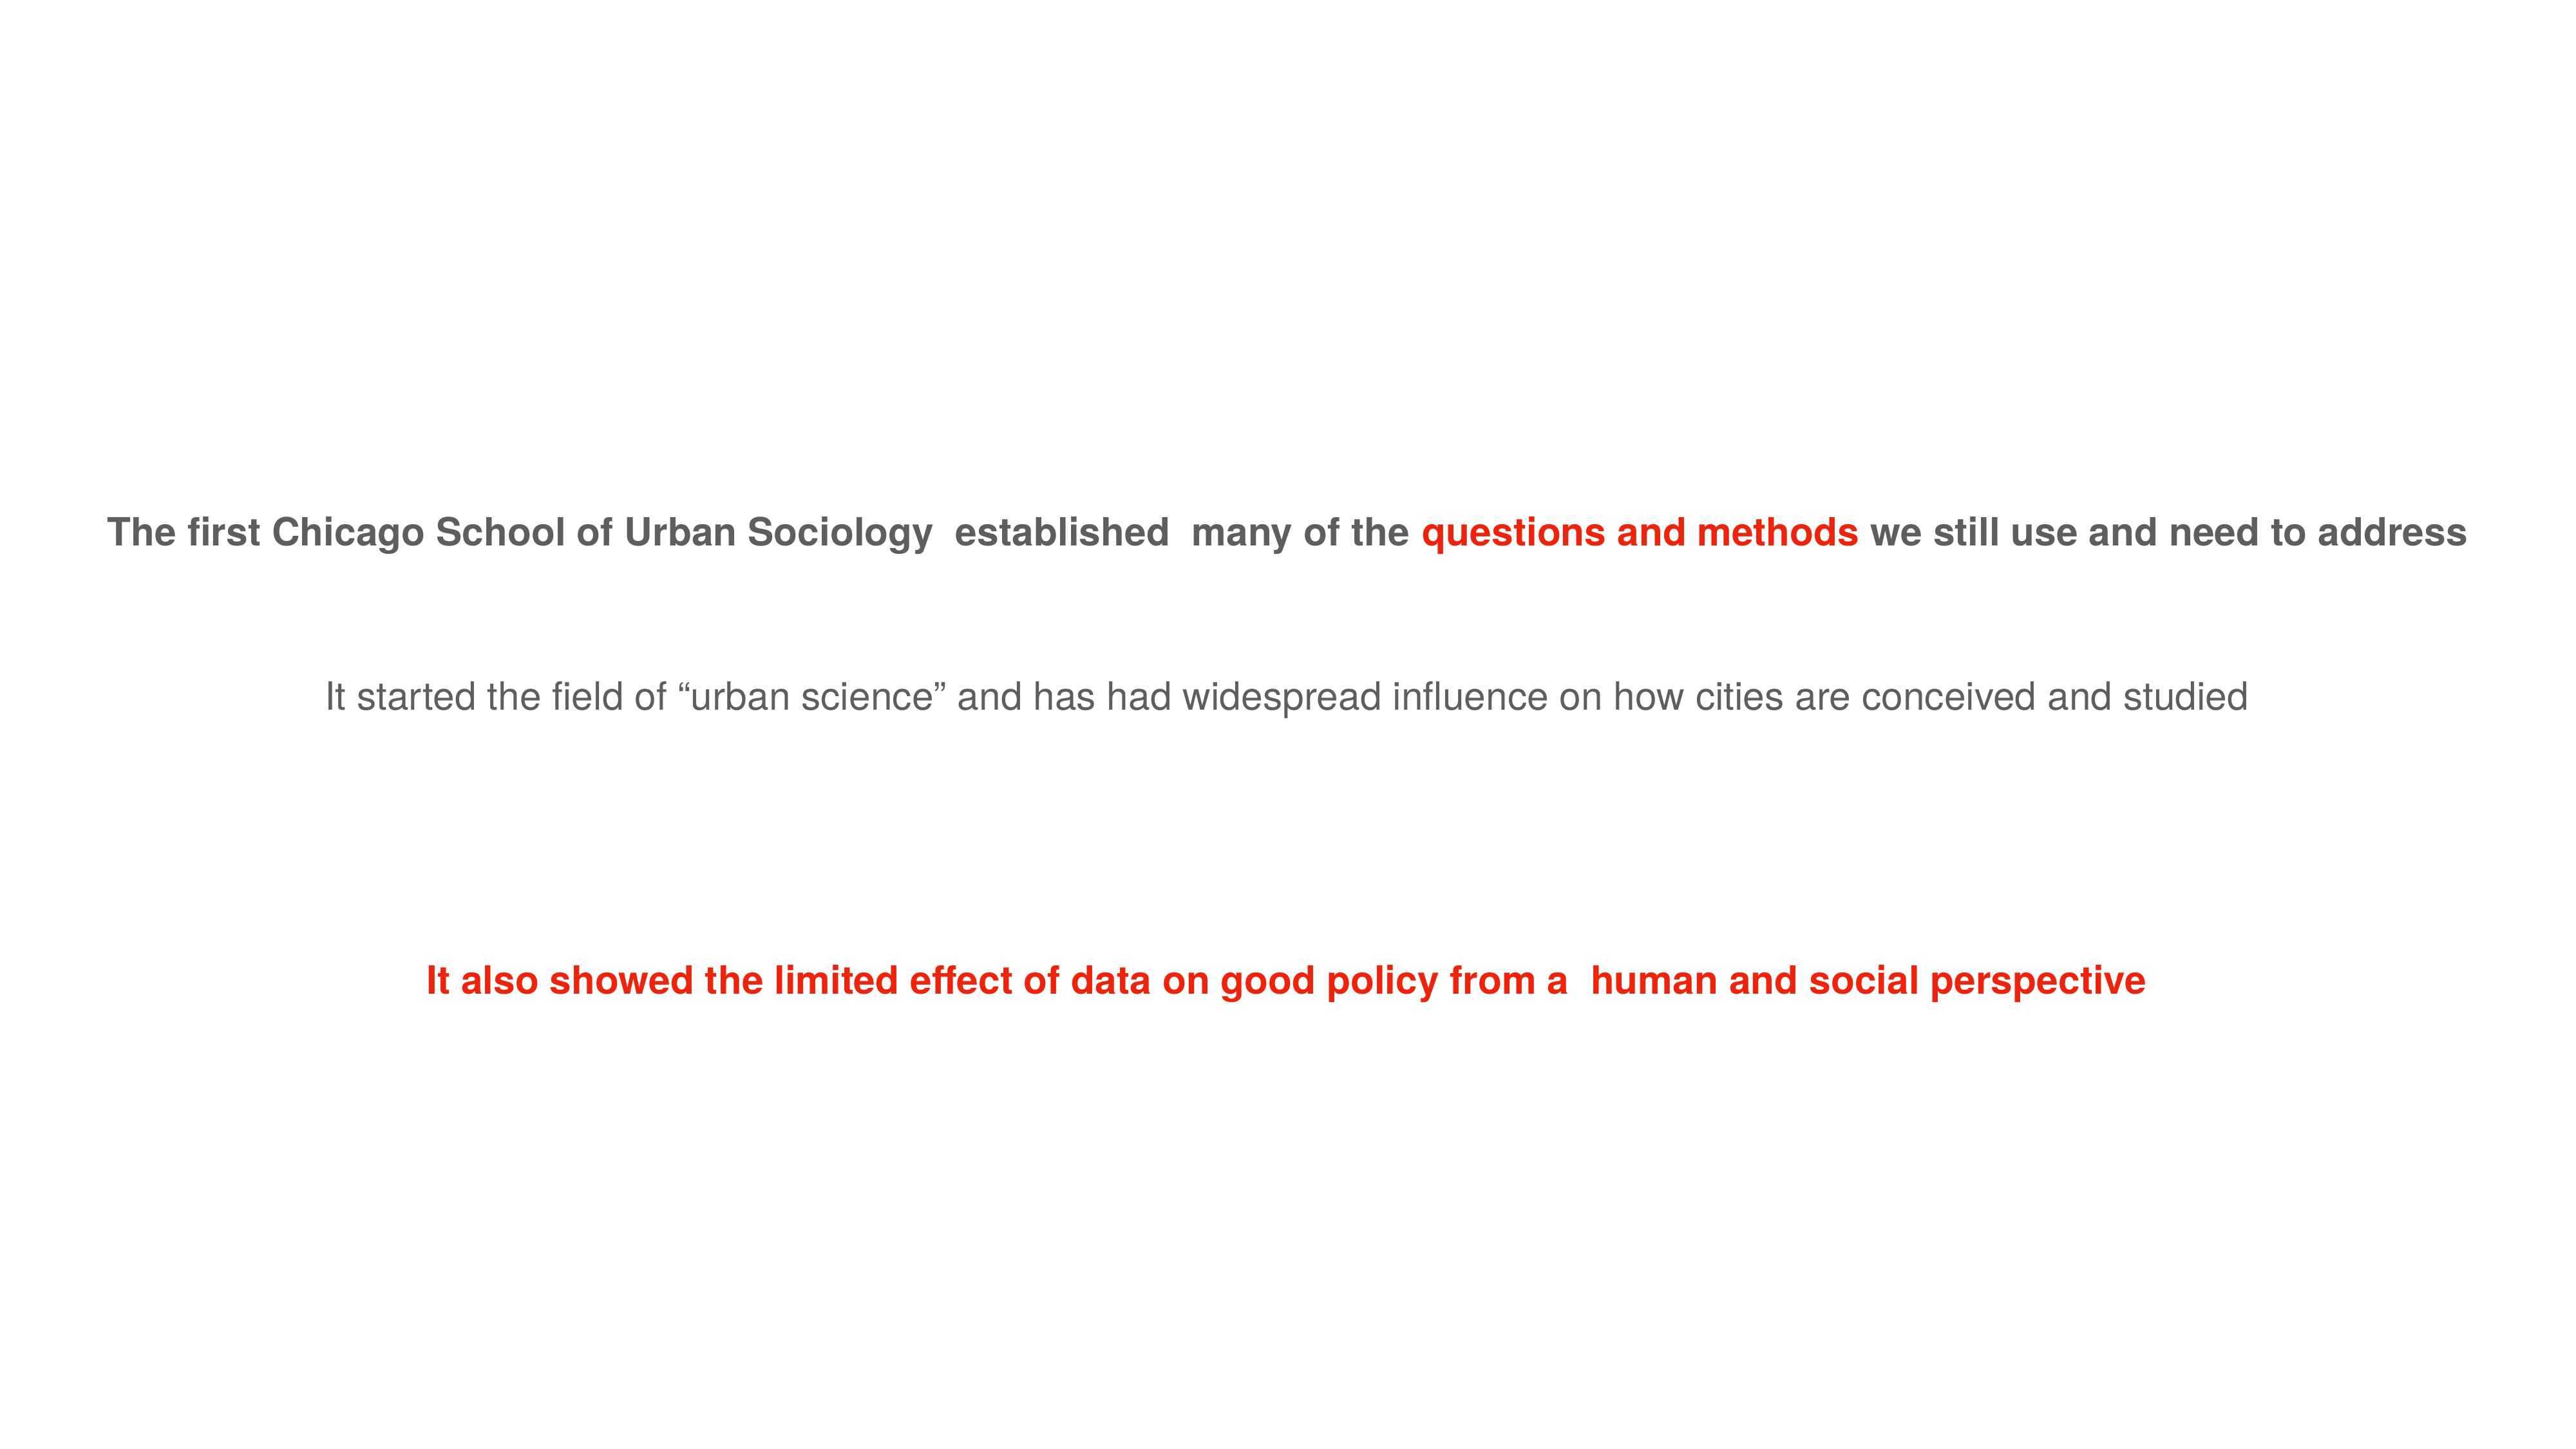

The first Chicago School of Urban Sociology  established  many of the questions and methods we still use and need to address
It started the field of “urban science” and has had widespread influence on how cities are conceived and studied
It also showed the limited effect of data on good policy from a  human and social perspective